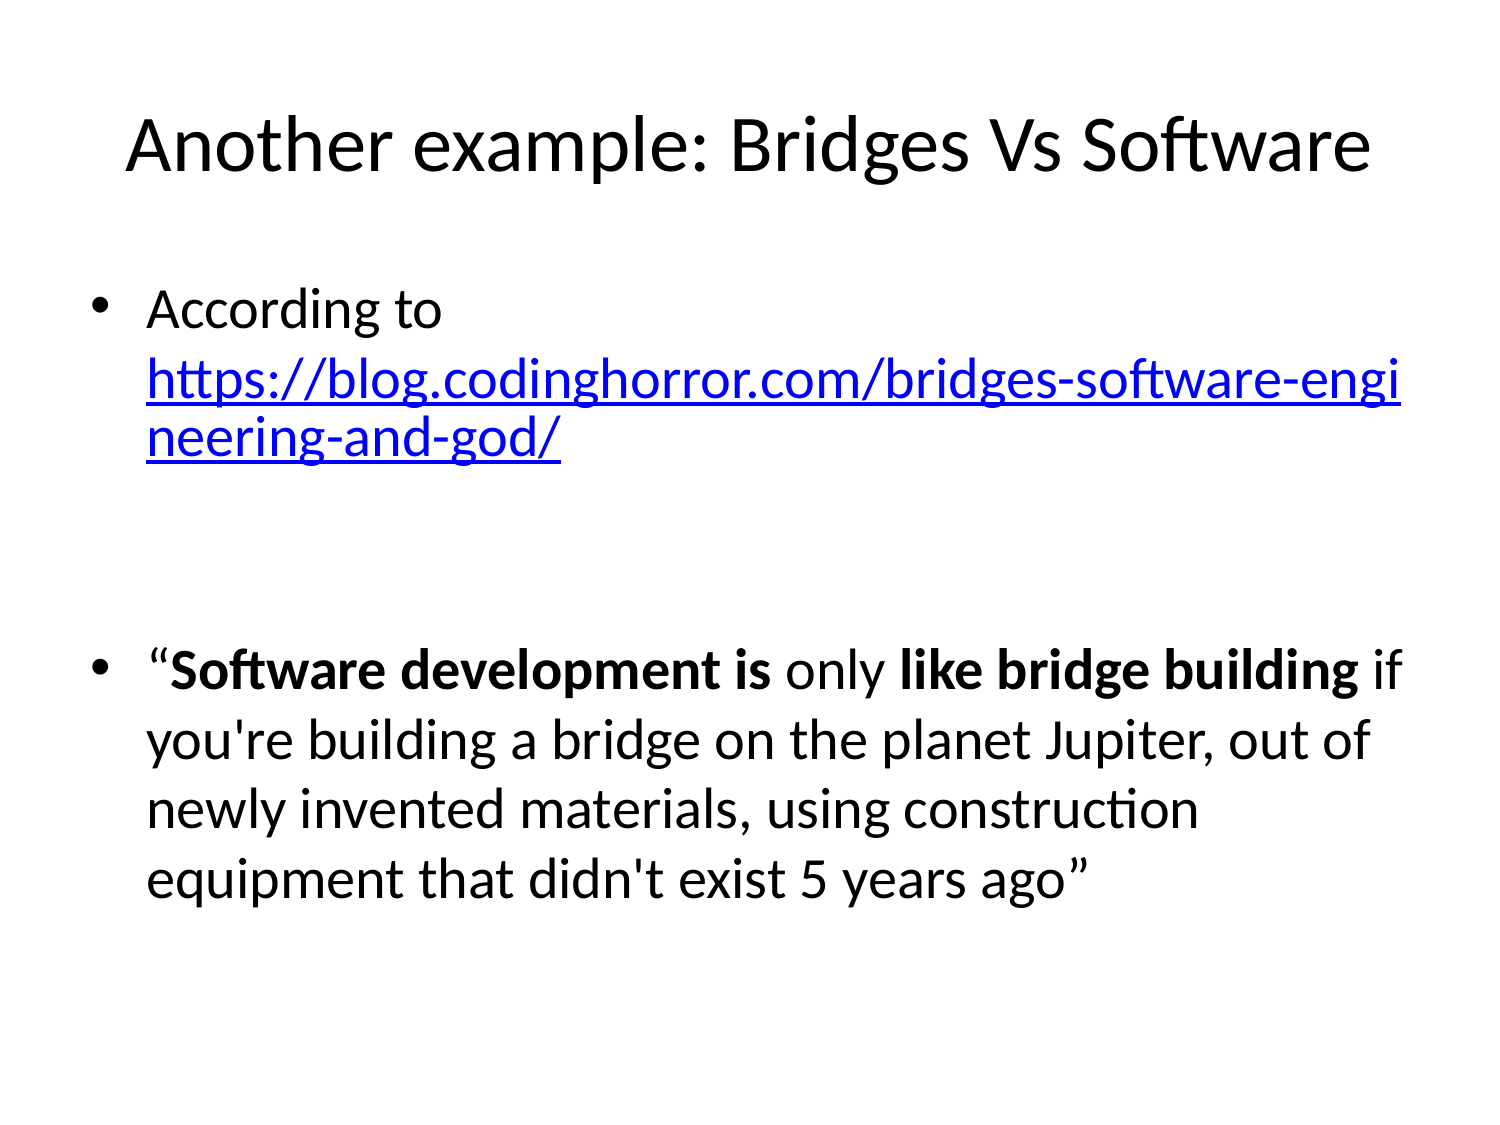

# Another example: Bridges Vs Software
According to https://blog.codinghorror.com/bridges-software-engineering-and-god/

“Software development is only like bridge building if you're building a bridge on the planet Jupiter, out of newly invented materials, using construction equipment that didn't exist 5 years ago”